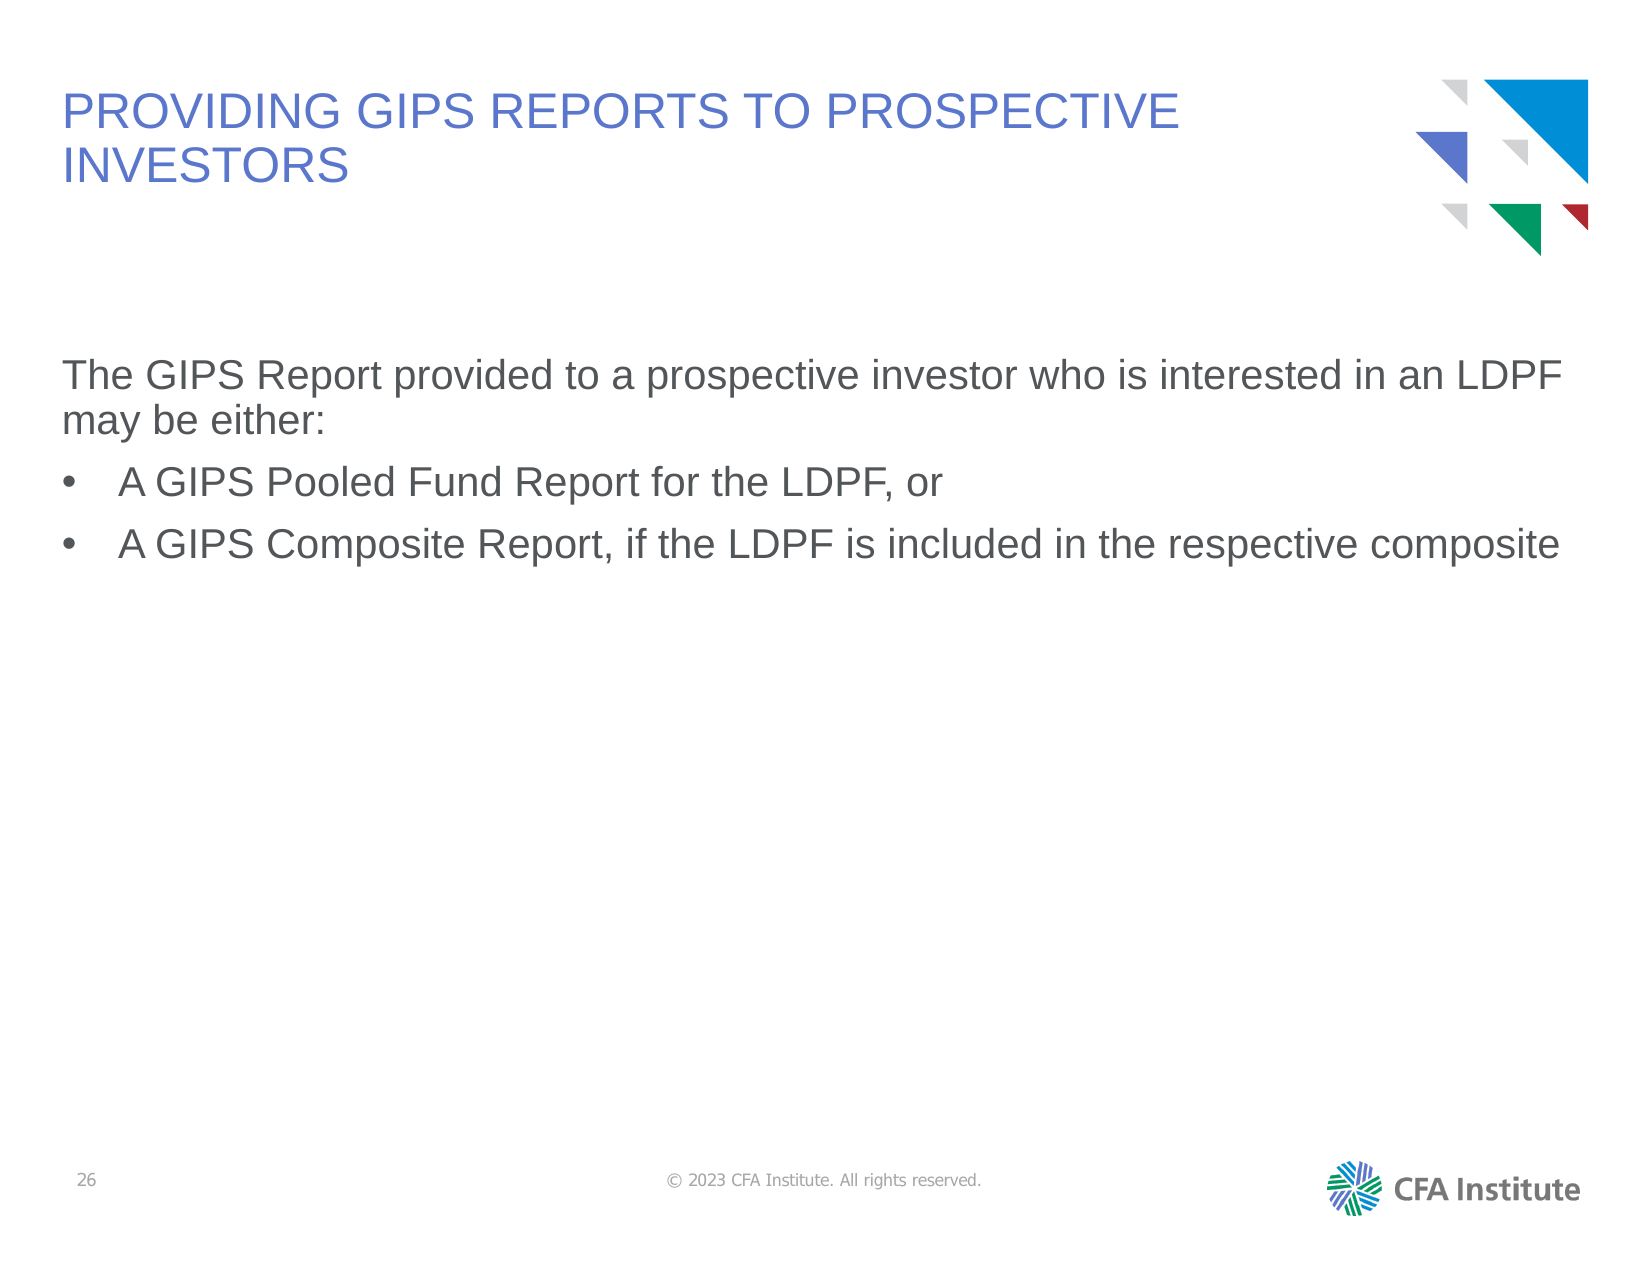

# Providing GIPS Reports to prospective investors
The GIPS Report provided to a prospective investor who is interested in an LDPF may be either:
A GIPS Pooled Fund Report for the LDPF, or
A GIPS Composite Report, if the LDPF is included in the respective composite

26
© 2023 CFA Institute. All rights reserved.